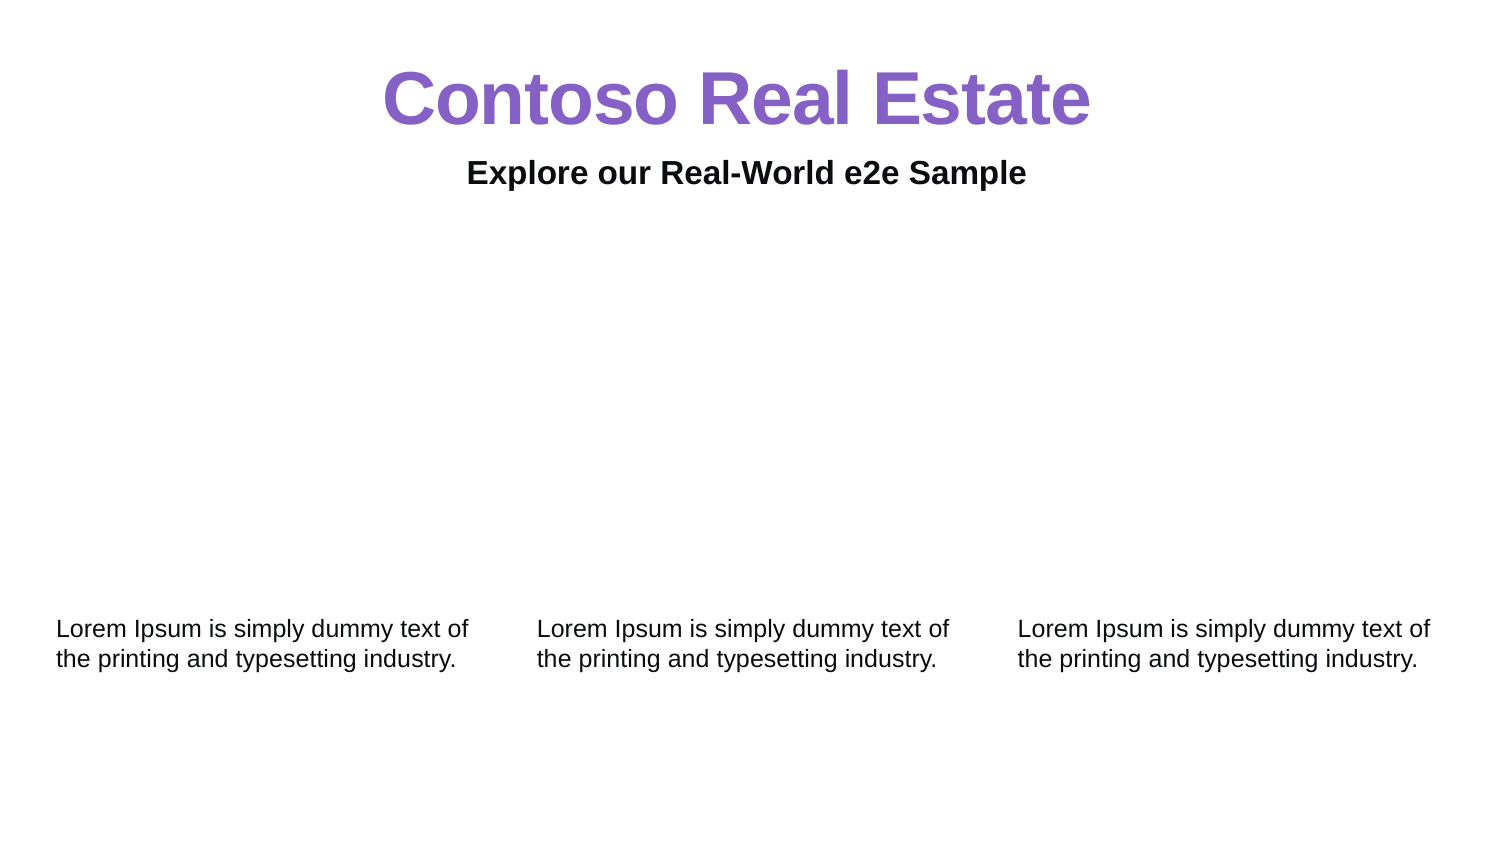

Contoso Real Estate
Explore our Real-World e2e Sample

Lorem Ipsum is simply dummy text of the printing and typesetting industry.
Lorem Ipsum is simply dummy text of the printing and typesetting industry.
Lorem Ipsum is simply dummy text of the printing and typesetting industry.